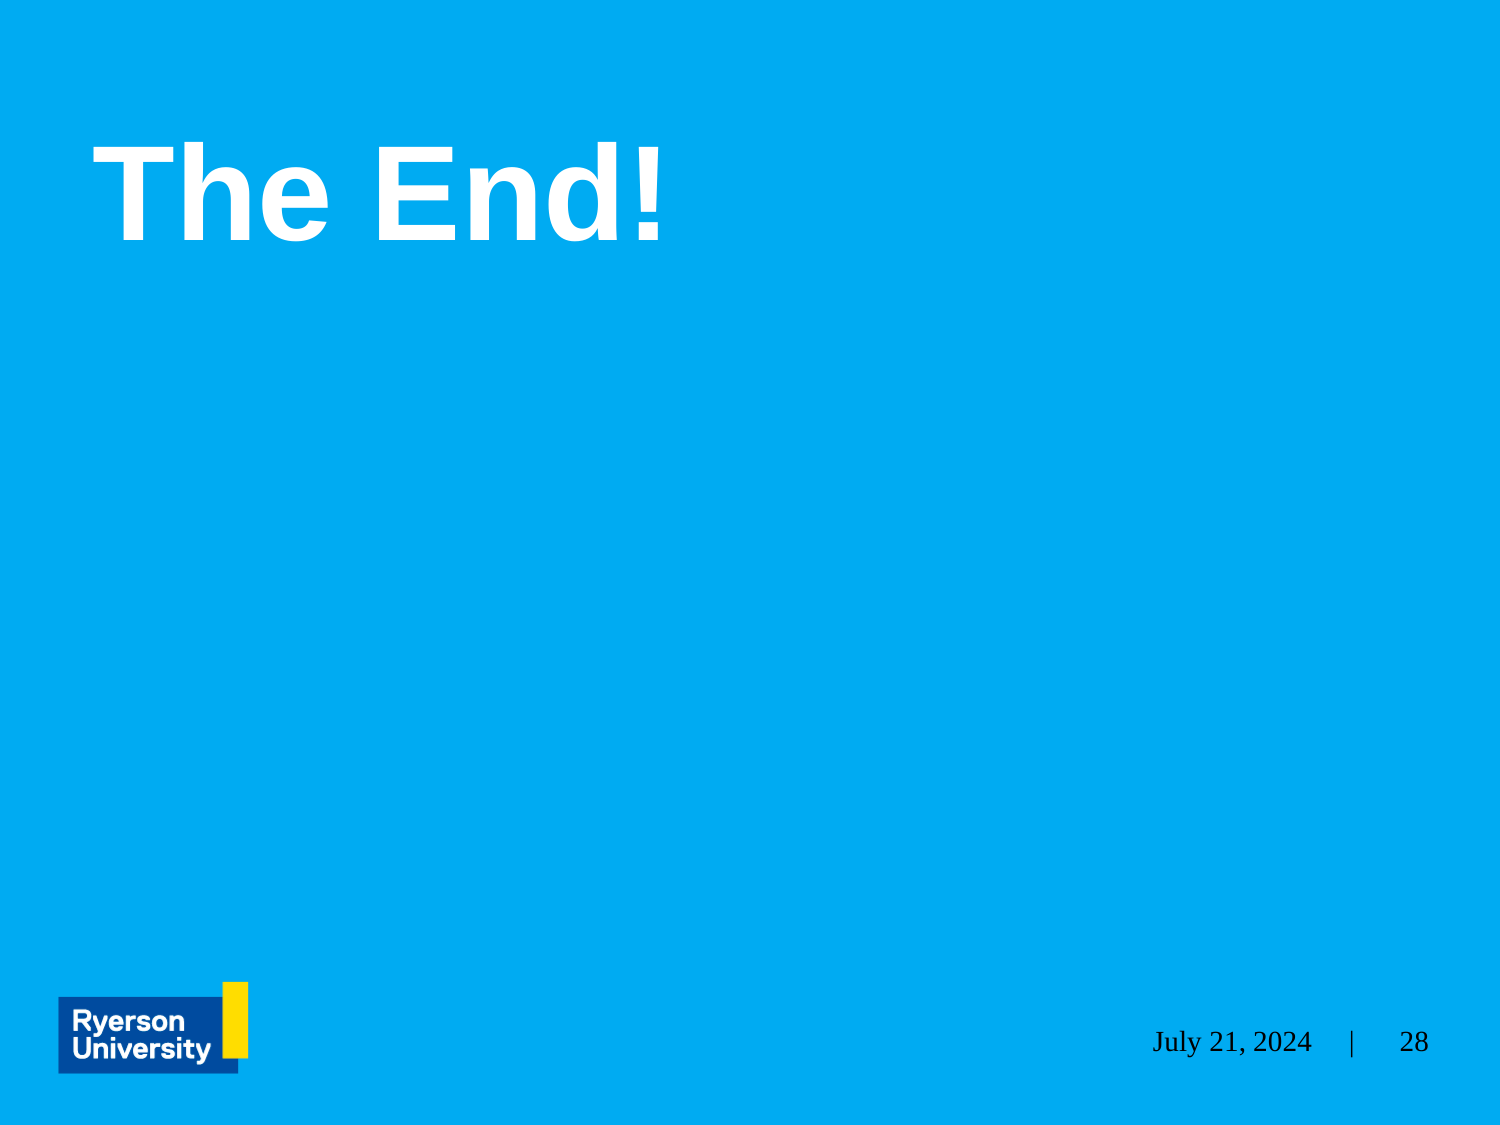

# The End!
28
July 21, 2024     |